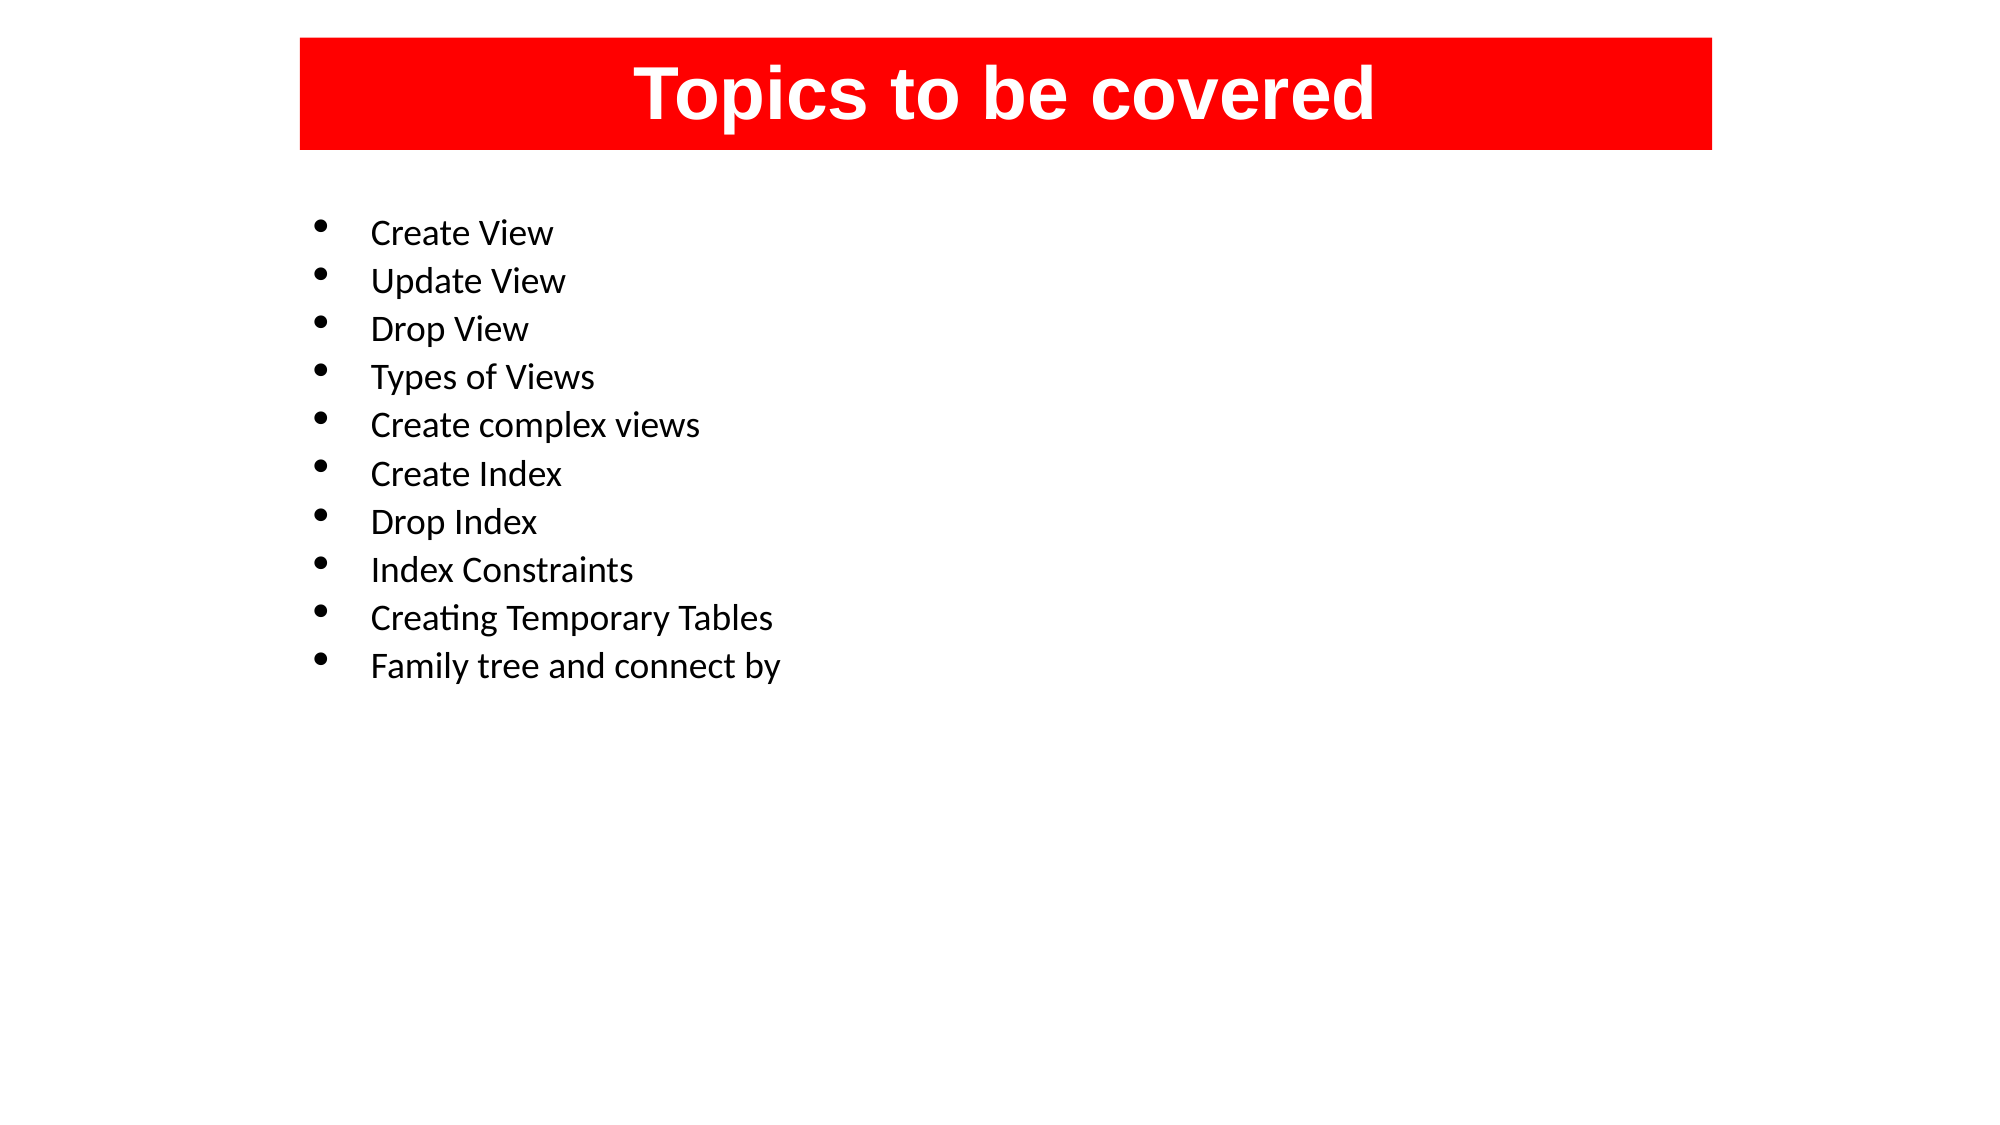

Topics to be covered
Create View
Update View
Drop View
Types of Views
Create complex views
Create Index
Drop Index
Index Constraints
Creating Temporary Tables
Family tree and connect by